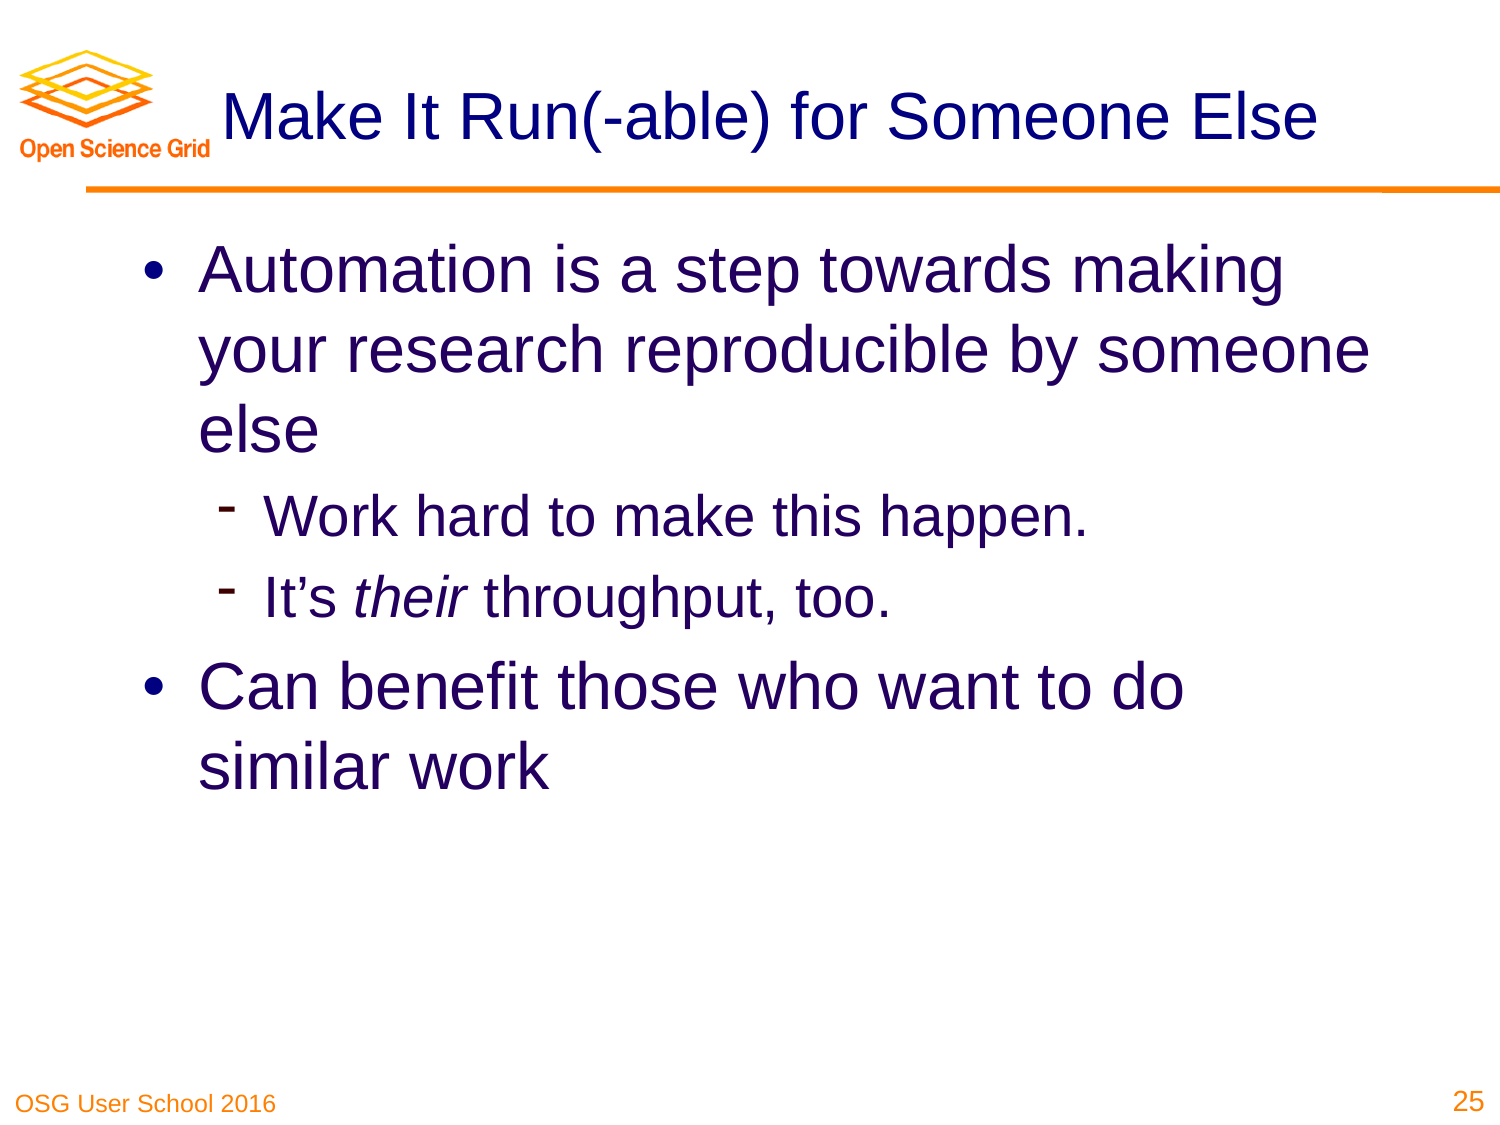

# Make It Run(-able) for Someone Else
Automation is a step towards making your research reproducible by someone else
Work hard to make this happen.
It’s their throughput, too.
Can benefit those who want to do similar work
25